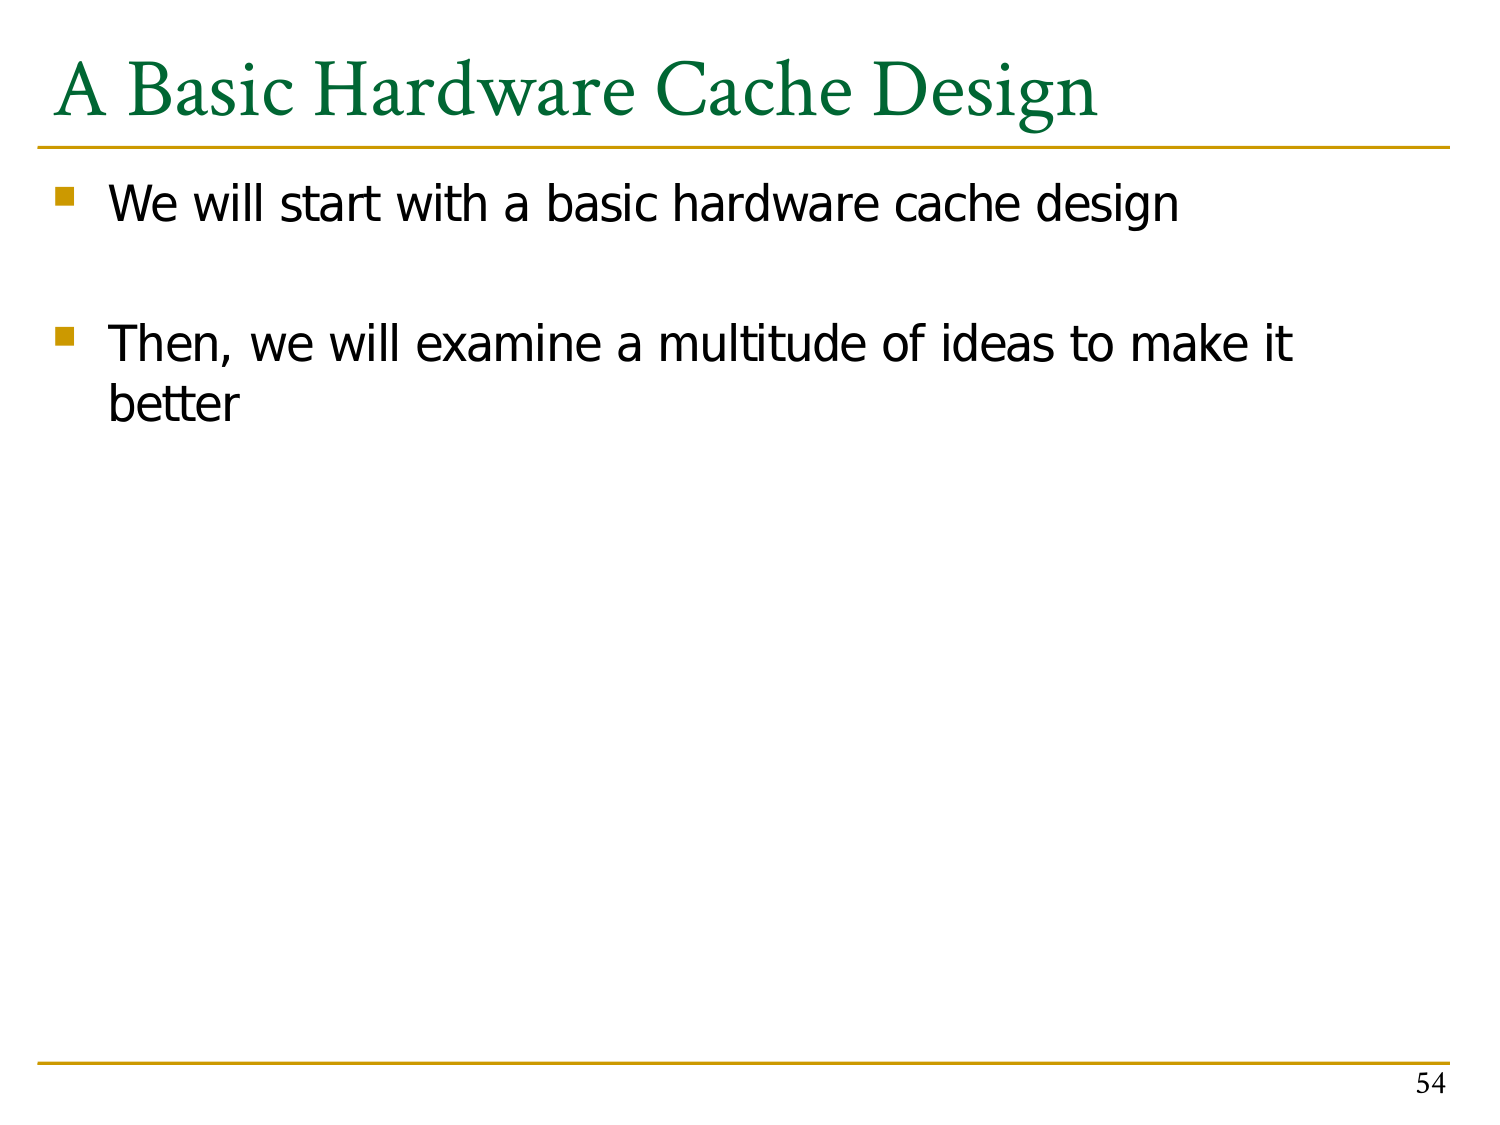

# A Basic Hardware Cache Design
We will start with a basic hardware cache design

Then, we will examine a multitude of ideas to make it better

54